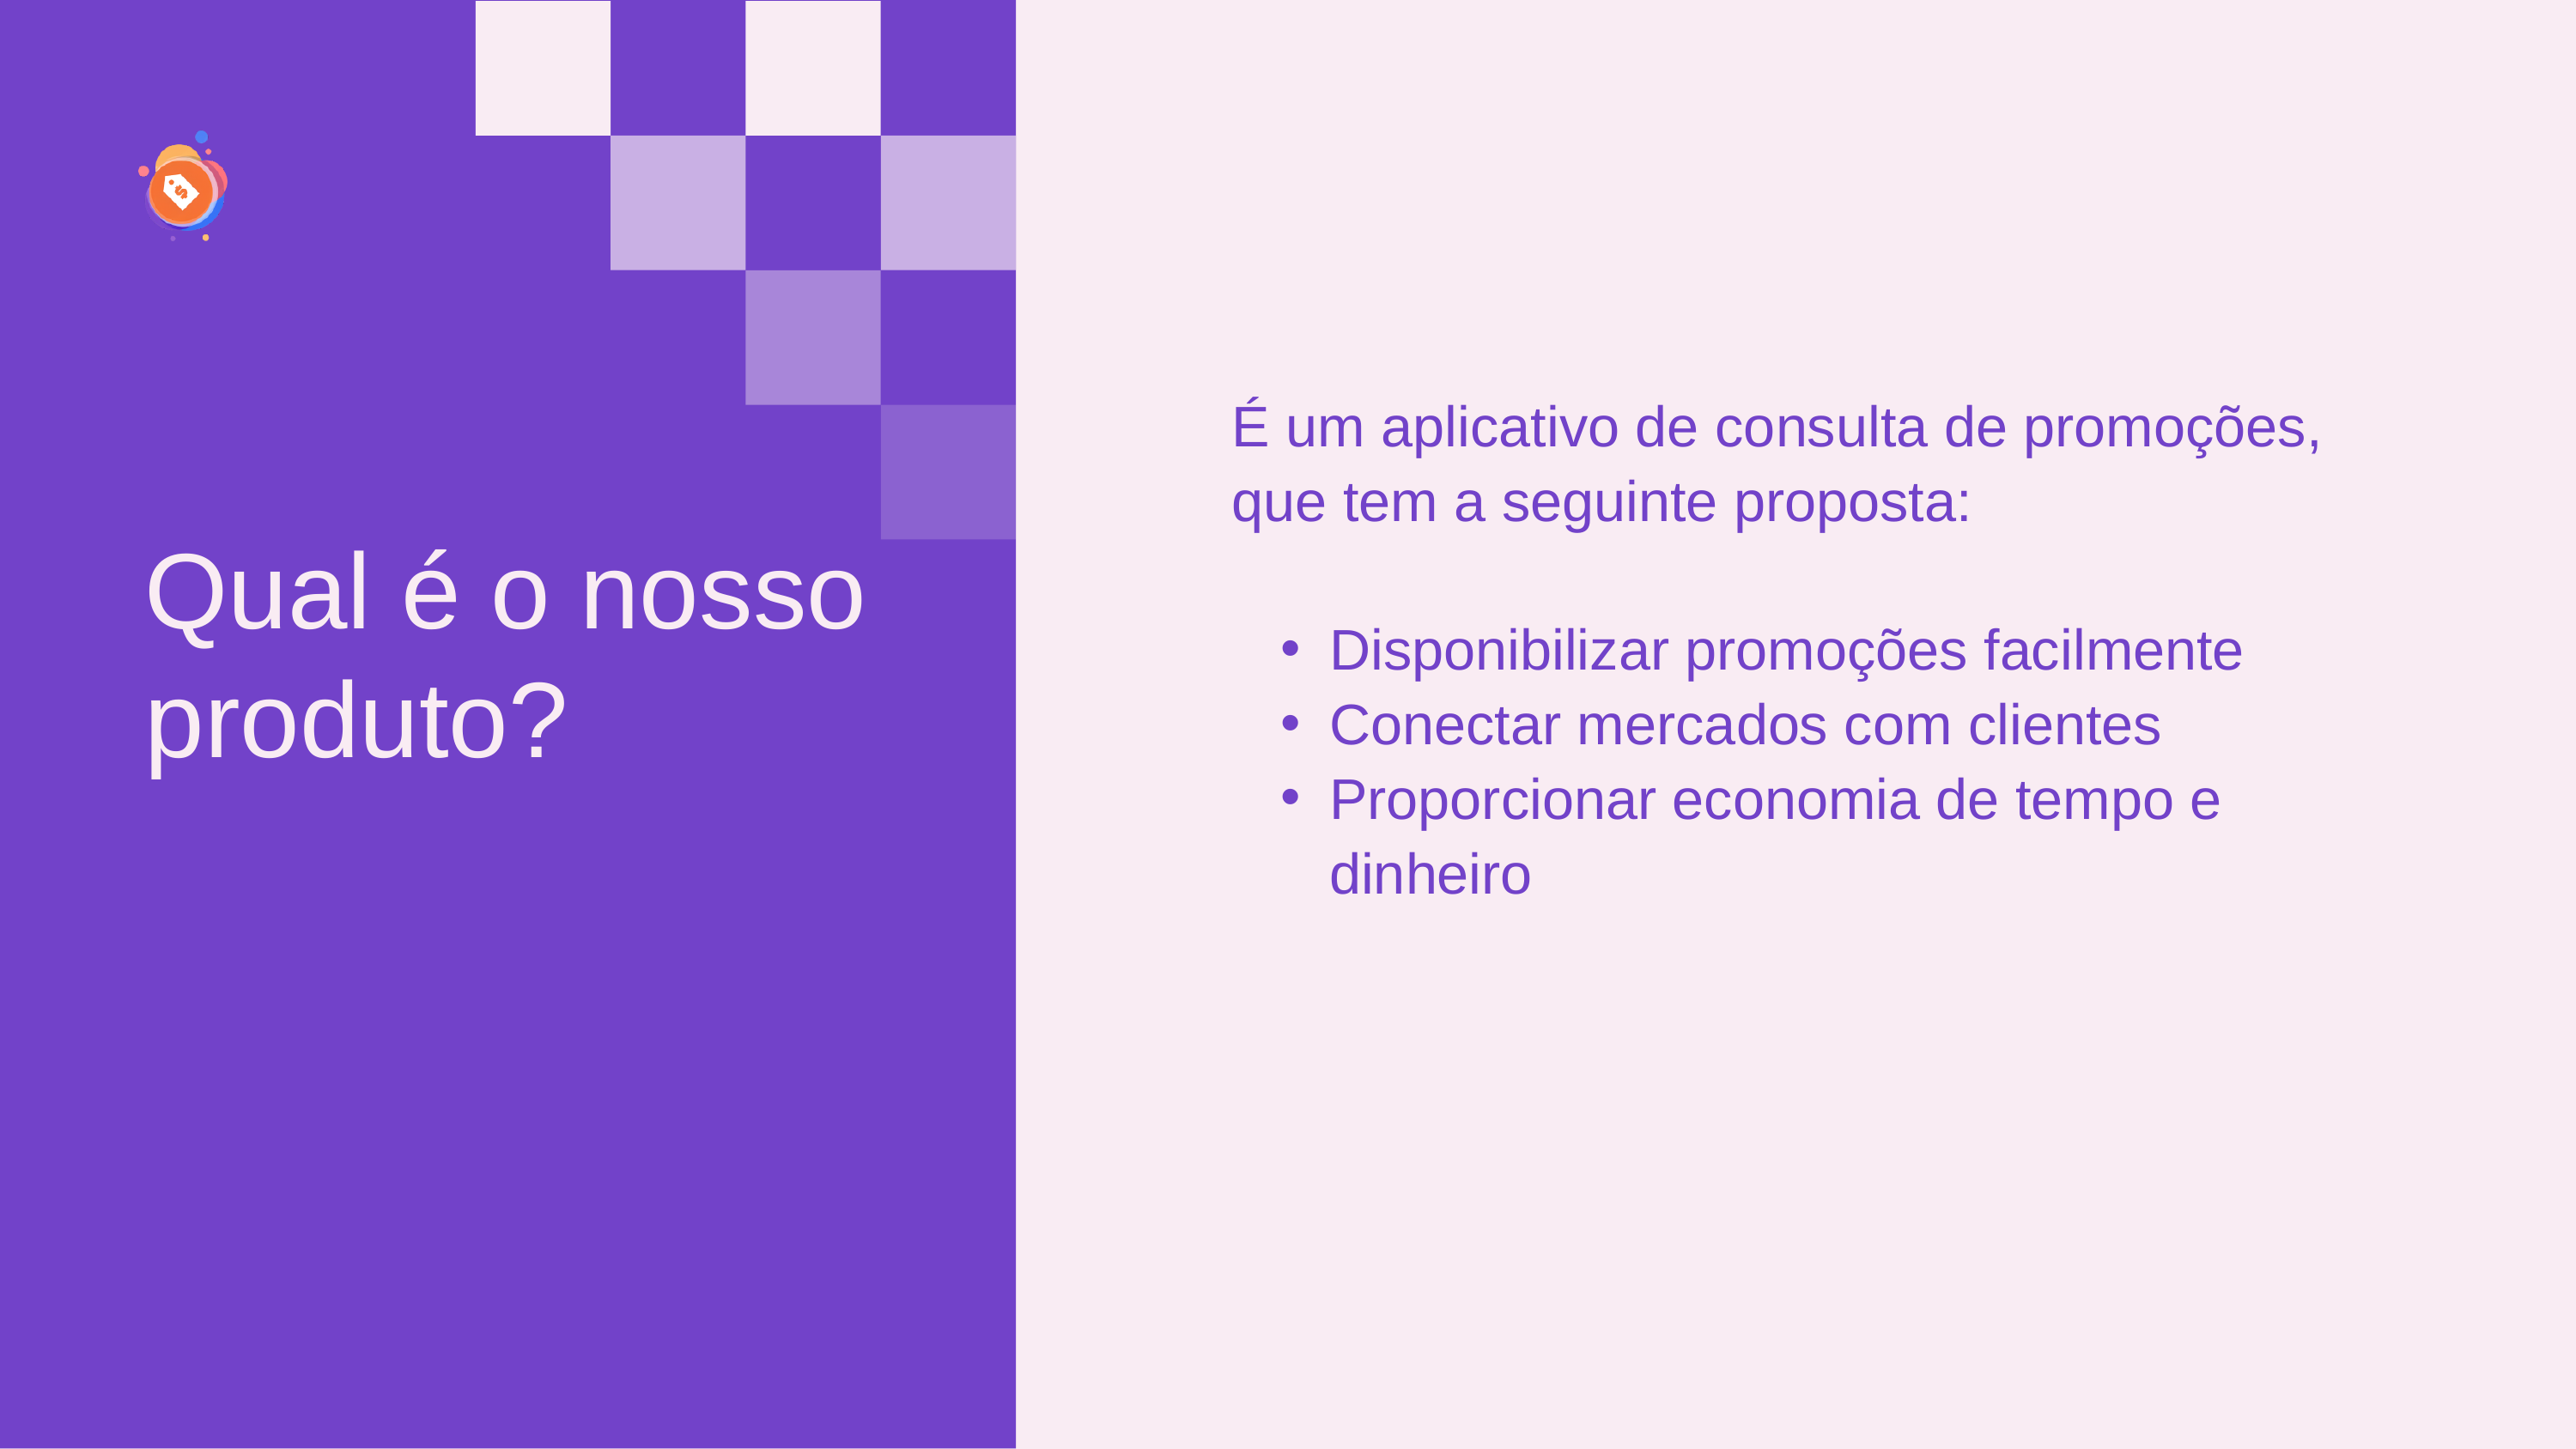

É um aplicativo de consulta de promoções, que tem a seguinte proposta:

Disponibilizar promoções facilmente
Conectar mercados com clientes
Proporcionar economia de tempo e dinheiro

Qual é o nosso produto?